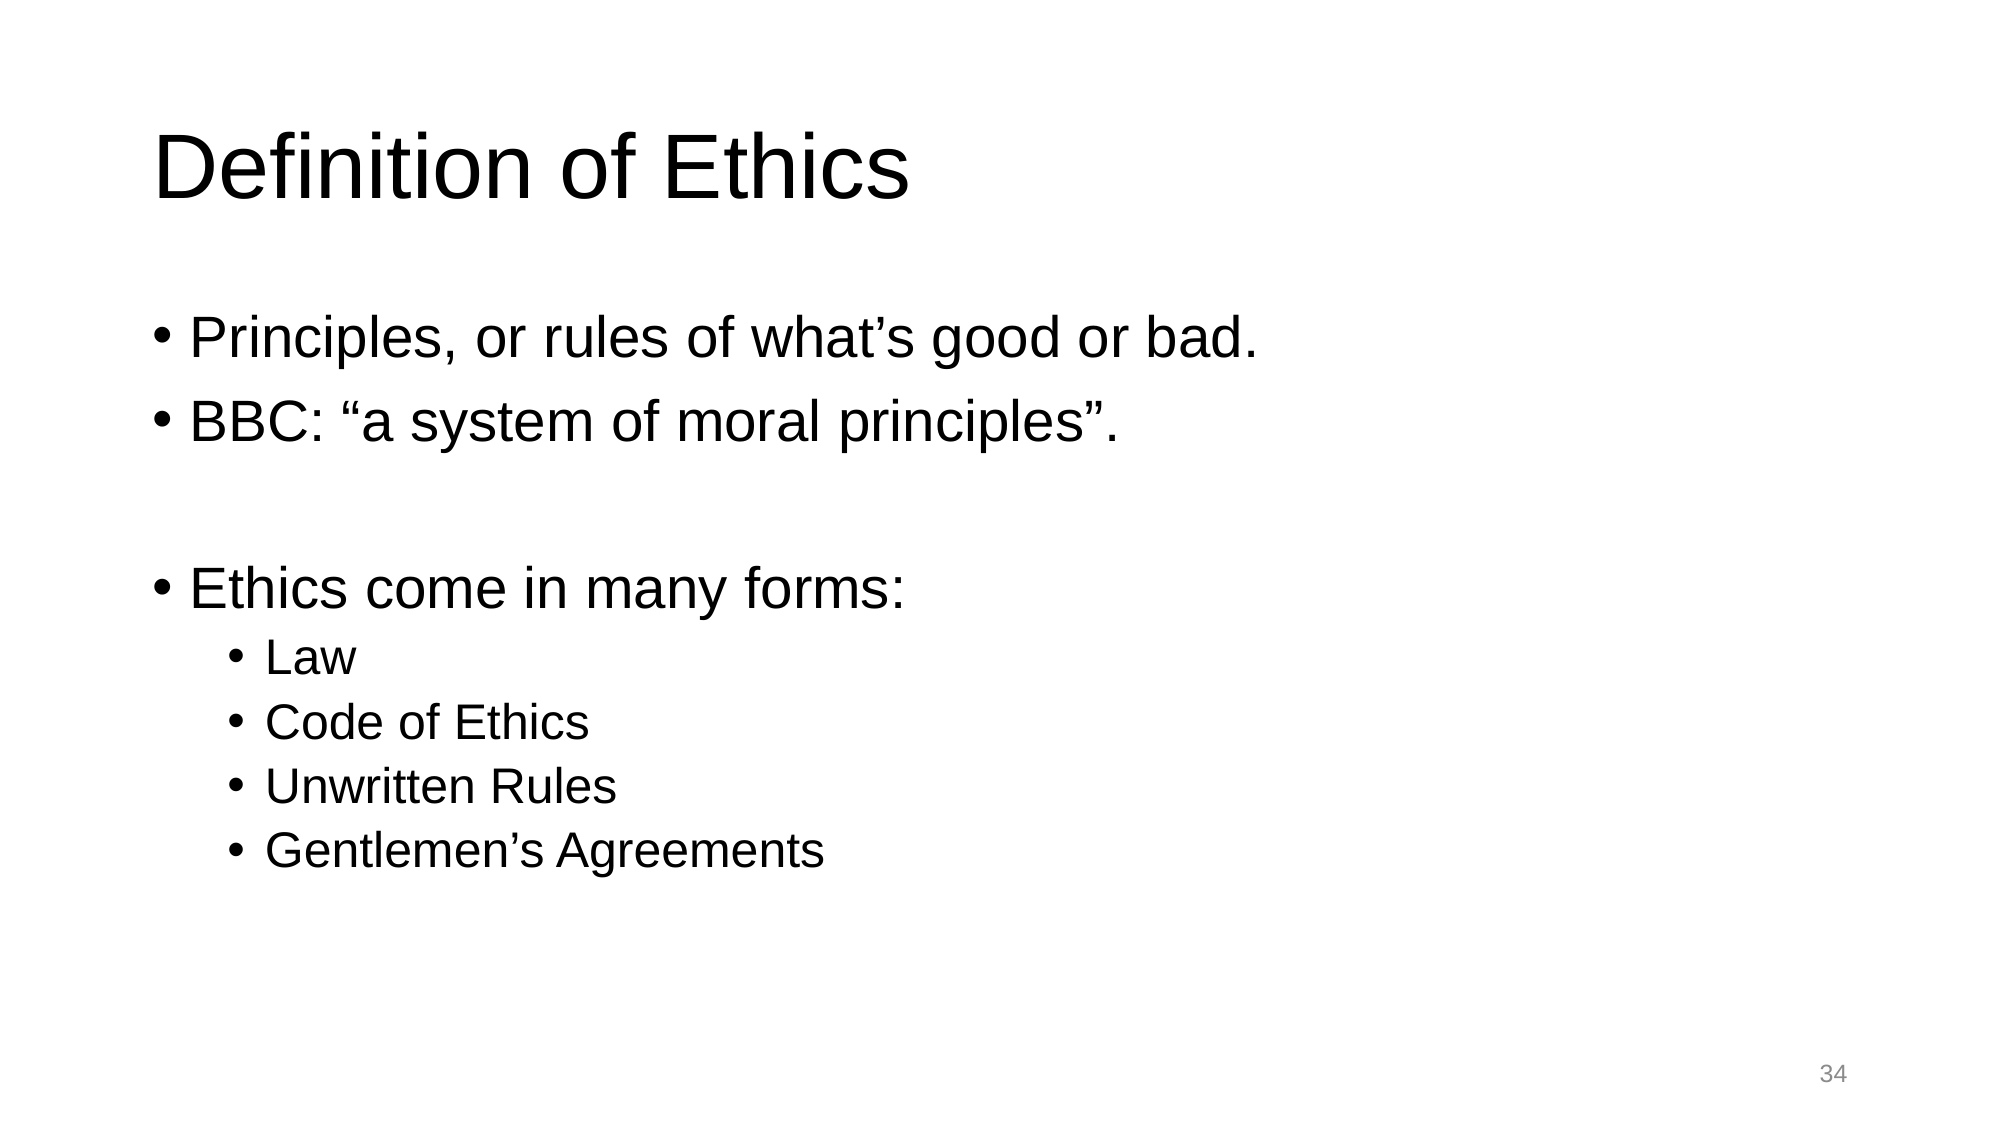

# Definition of Ethics
Principles, or rules of what’s good or bad.
BBC: “a system of moral principles”.

Ethics come in many forms:
Law
Code of Ethics
Unwritten Rules
Gentlemen’s Agreements
34